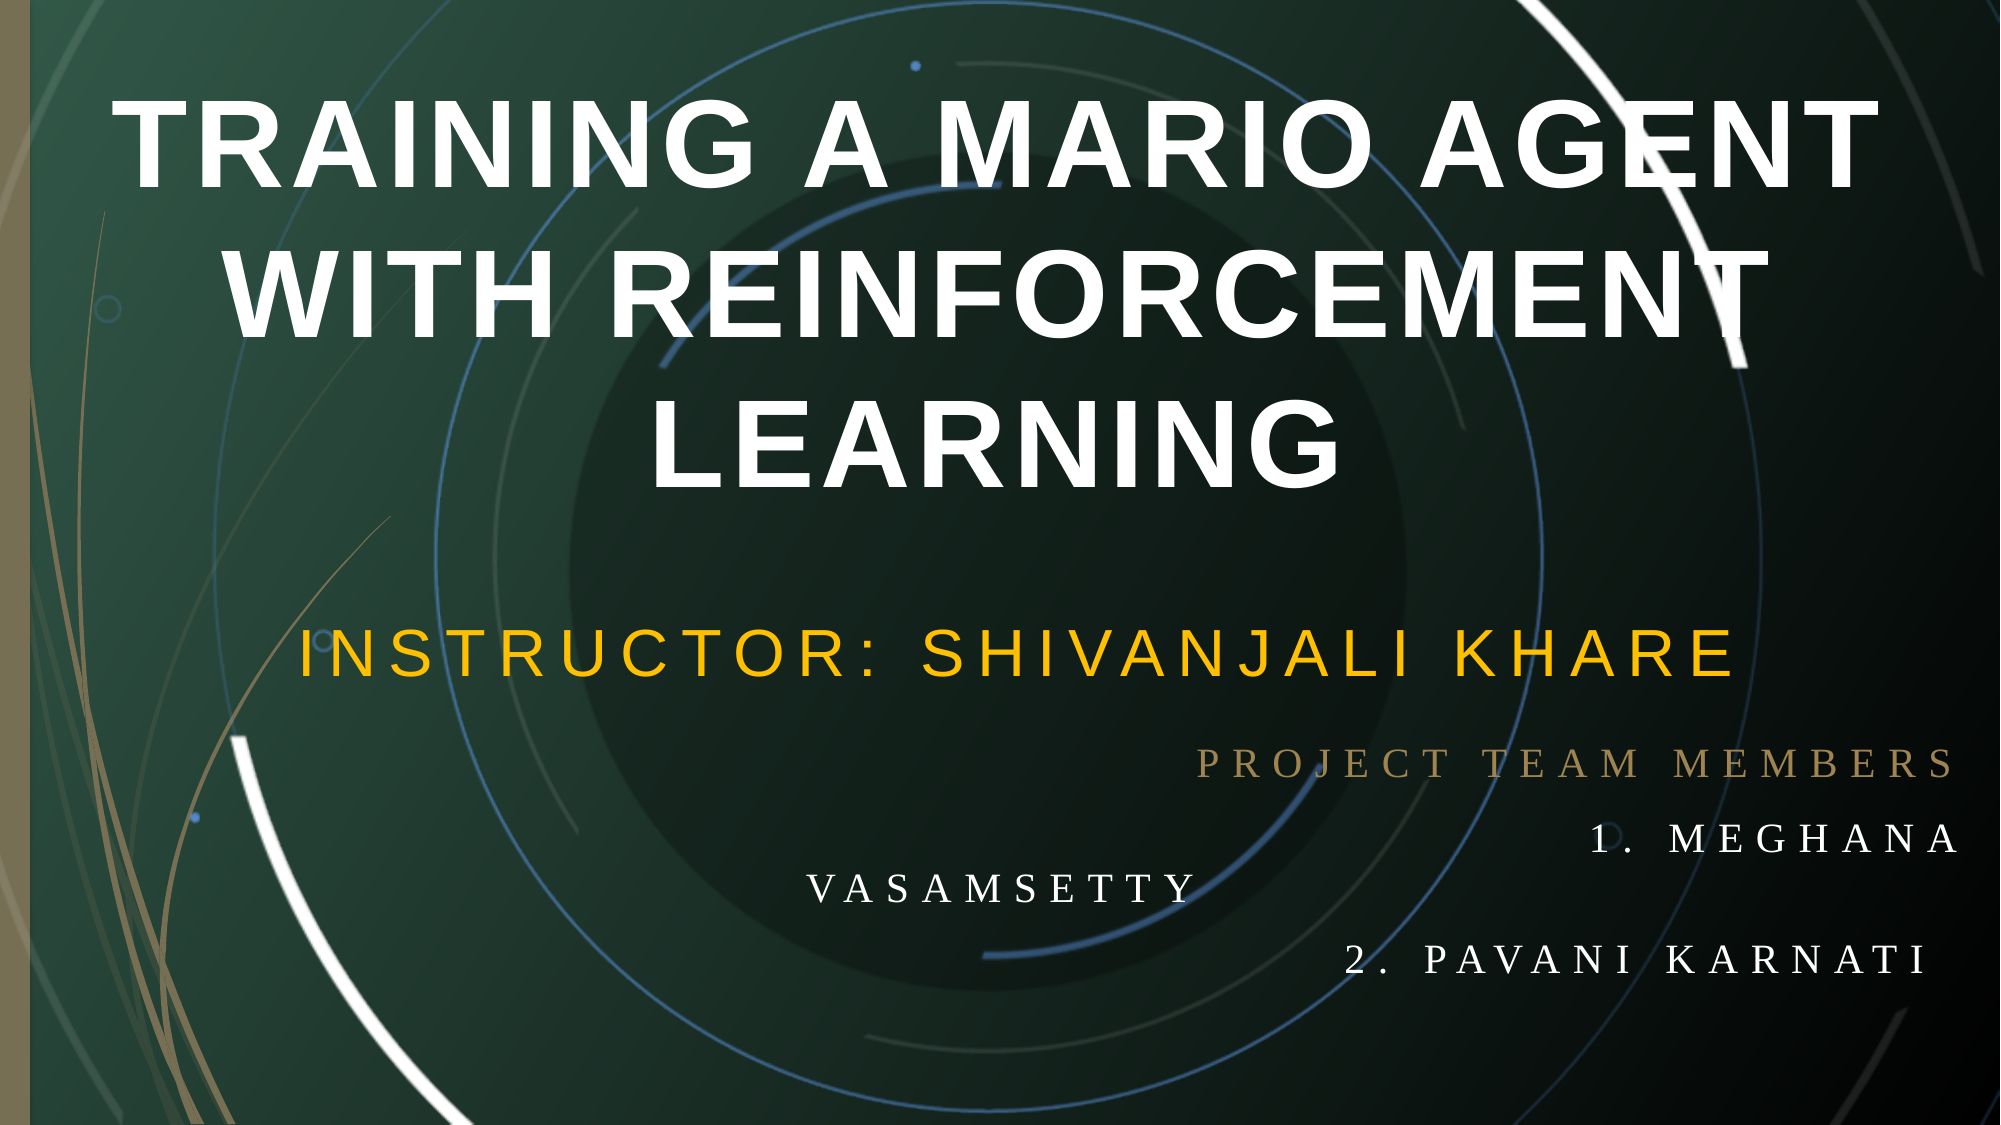

# CSCI-6660-02 Introduction to Artificial Intelligence Training a Mario Agent with Reinforcement Learning
 Instructor: Shivanjali khare
                  			        PROJECT TEAM MEMBERS
							                      1. Meghana Vasamsetty
						                2. Pavani Karnati